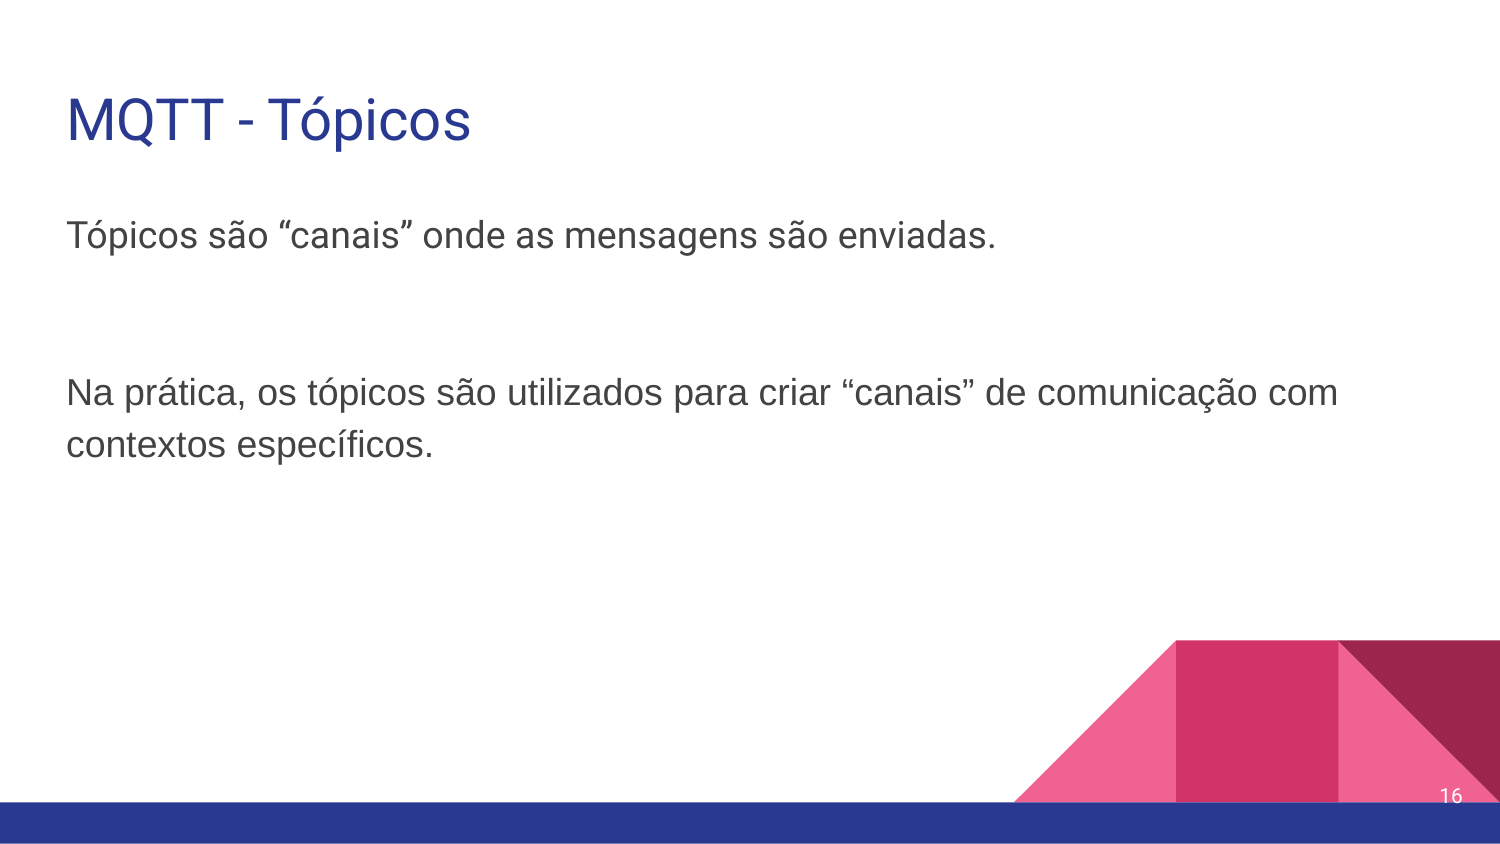

# MQTT - Tópicos
Tópicos são “canais” onde as mensagens são enviadas.
Na prática, os tópicos são utilizados para criar “canais” de comunicação com contextos específicos.
16